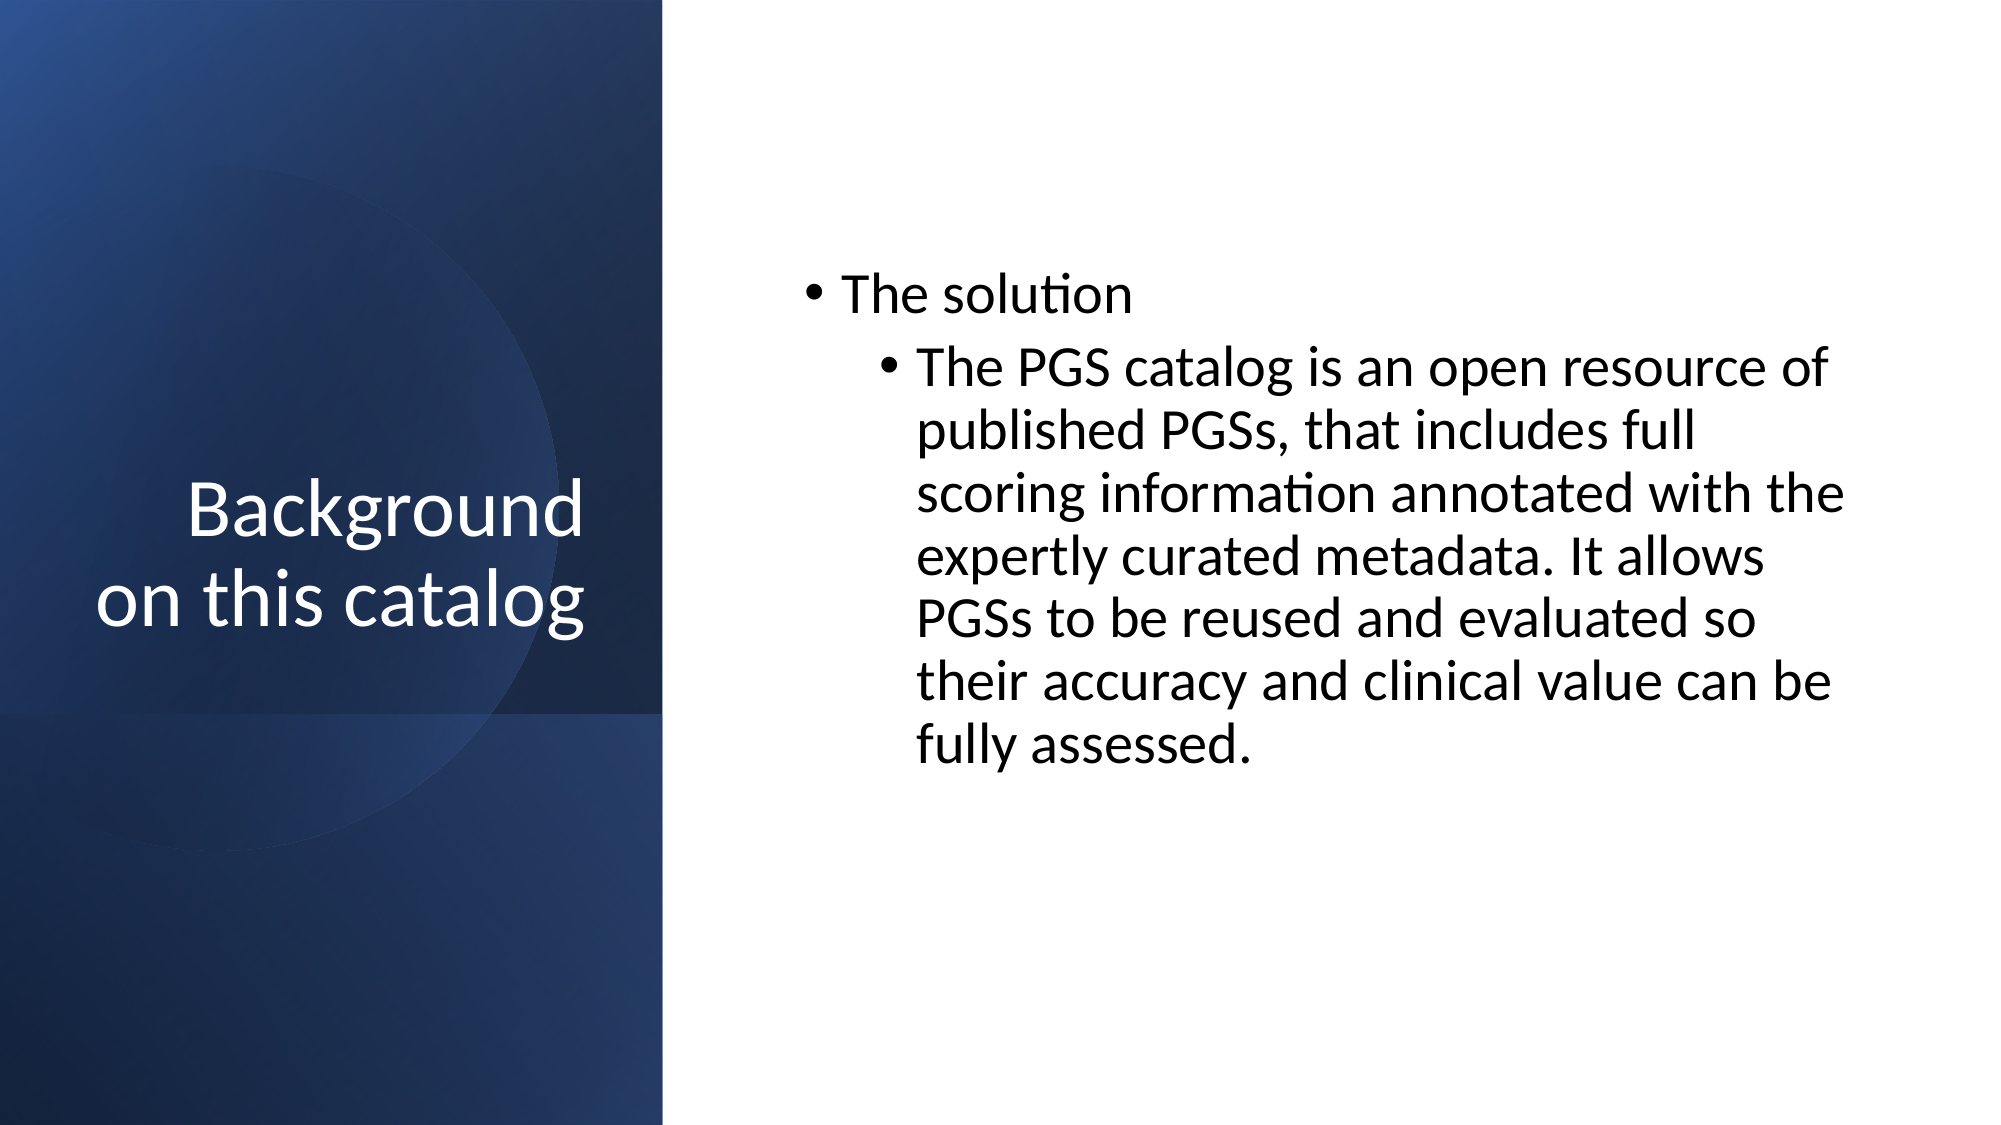

# Background on this catalog
The solution
The PGS catalog is an open resource of published PGSs, that includes full scoring information annotated with the expertly curated metadata. It allows PGSs to be reused and evaluated so their accuracy and clinical value can be fully assessed.